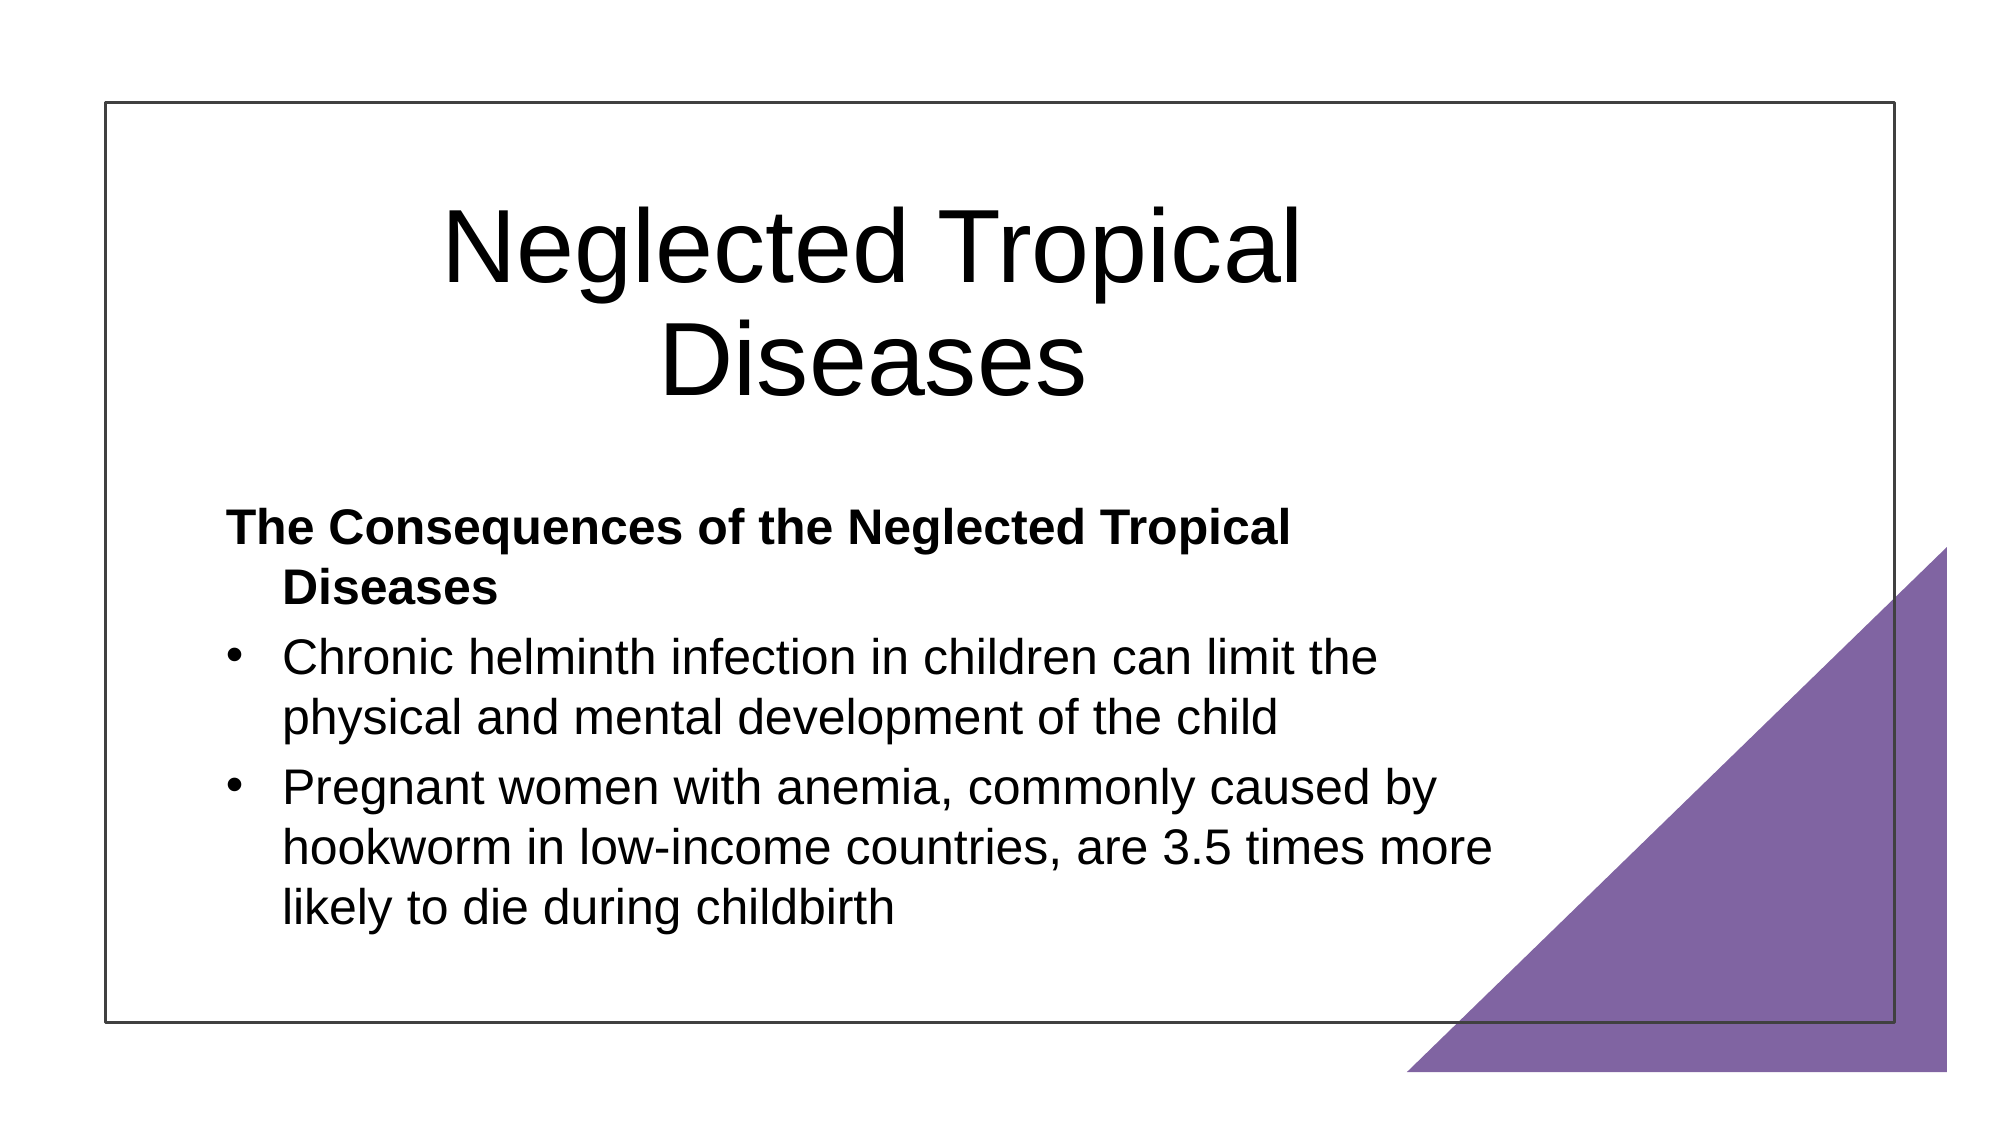

# Neglected Tropical Diseases
The Consequences of the Neglected Tropical Diseases
Chronic helminth infection in children can limit the physical and mental development of the child
Pregnant women with anemia, commonly caused by hookworm in low-income countries, are 3.5 times more likely to die during childbirth